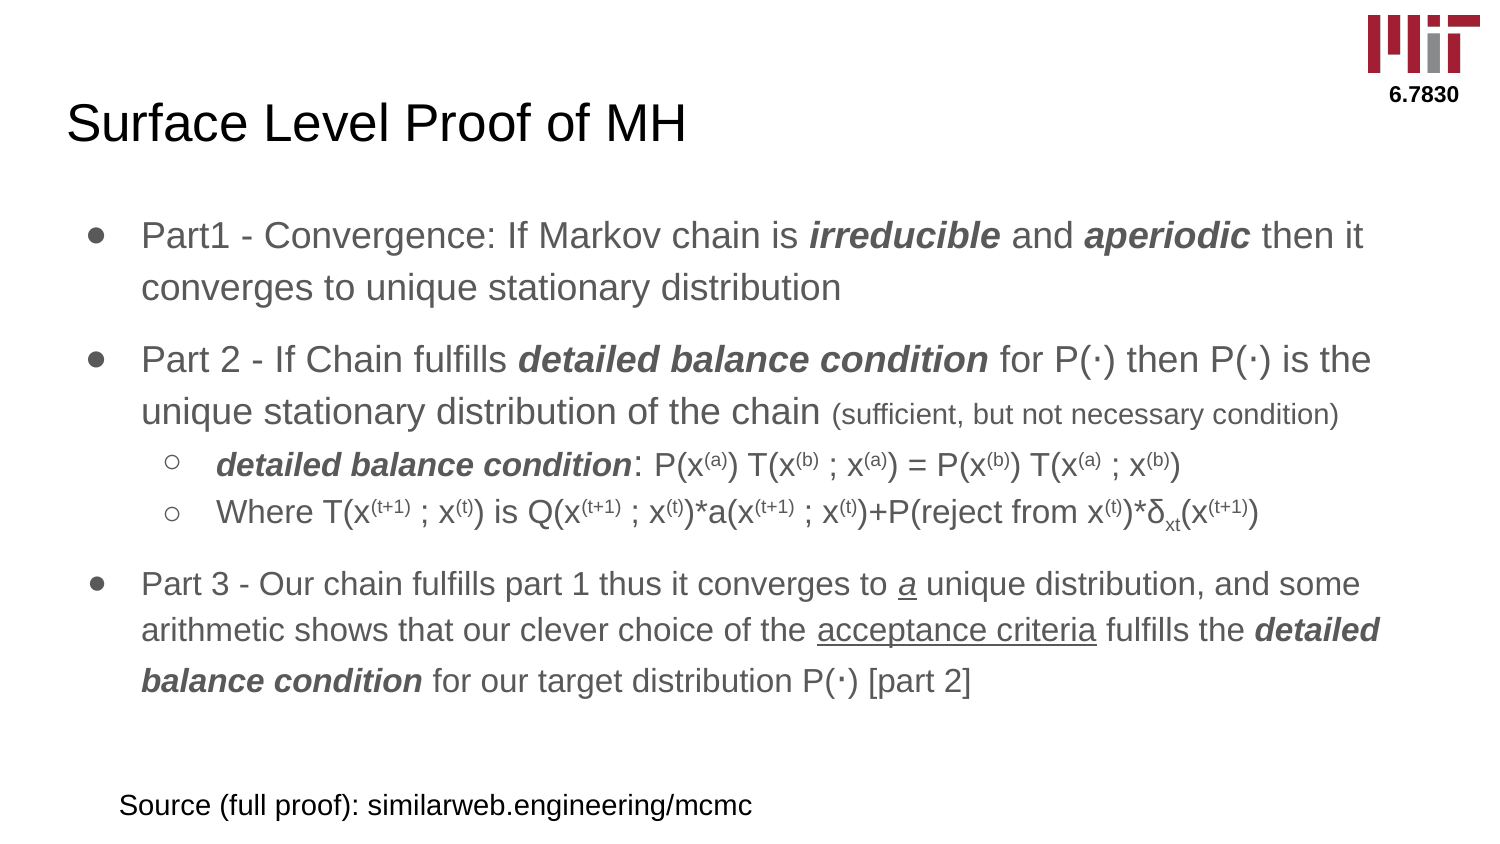

# Surface Level Proof of MH
Part1 - Convergence: If Markov chain is irreducible and aperiodic then it converges to unique stationary distribution
Part 2 - If Chain fulfills detailed balance condition for P(⋅) then P(⋅) is the unique stationary distribution of the chain (sufficient, but not necessary condition)
detailed balance condition: P(x(a)) T(x(b) ; x(a)) = P(x(b)) T(x(a) ; x(b))
Where T(x(t+1) ; x(t)) is Q(x(t+1) ; x(t))*a(x(t+1) ; x(t))+P(reject from x(t))*δxt(x(t+1))
Part 3 - Our chain fulfills part 1 thus it converges to a unique distribution, and some arithmetic shows that our clever choice of the acceptance criteria fulfills the detailed balance condition for our target distribution P(⋅) [part 2]
Source (full proof): similarweb.engineering/mcmc